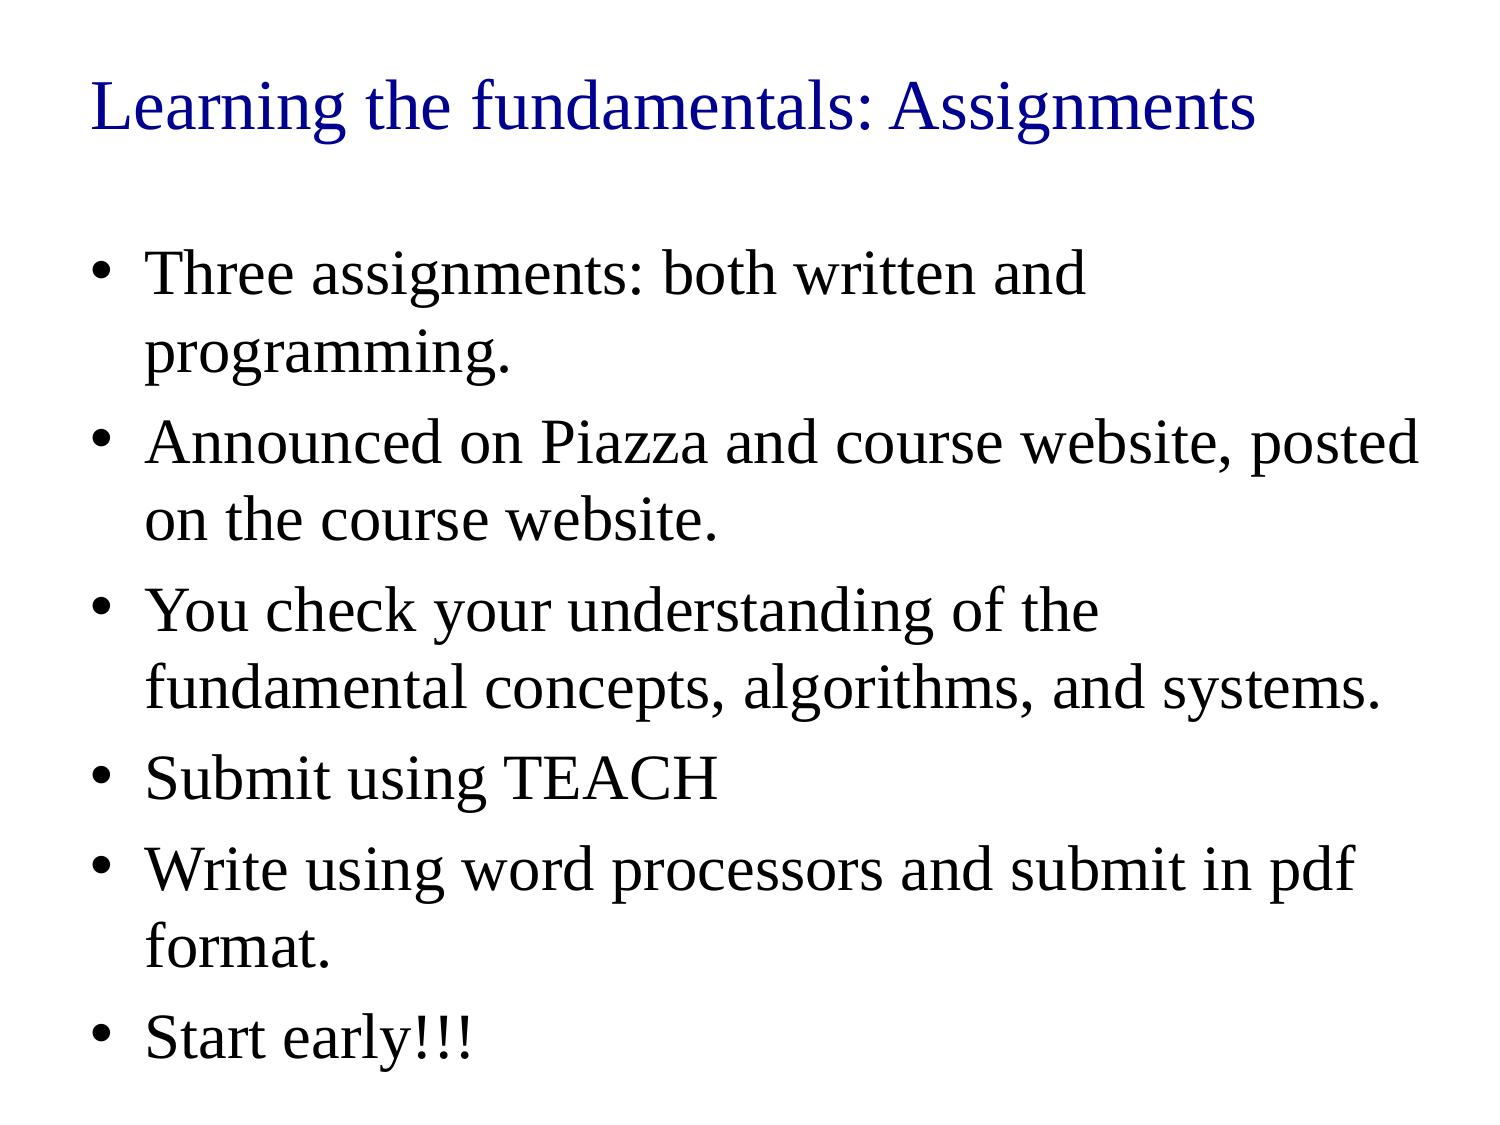

# Learning the fundamentals: Assignments
Three assignments: both written and programming.
Announced on Piazza and course website, posted on the course website.
You check your understanding of the fundamental concepts, algorithms, and systems.
Submit using TEACH
Write using word processors and submit in pdf format.
Start early!!!